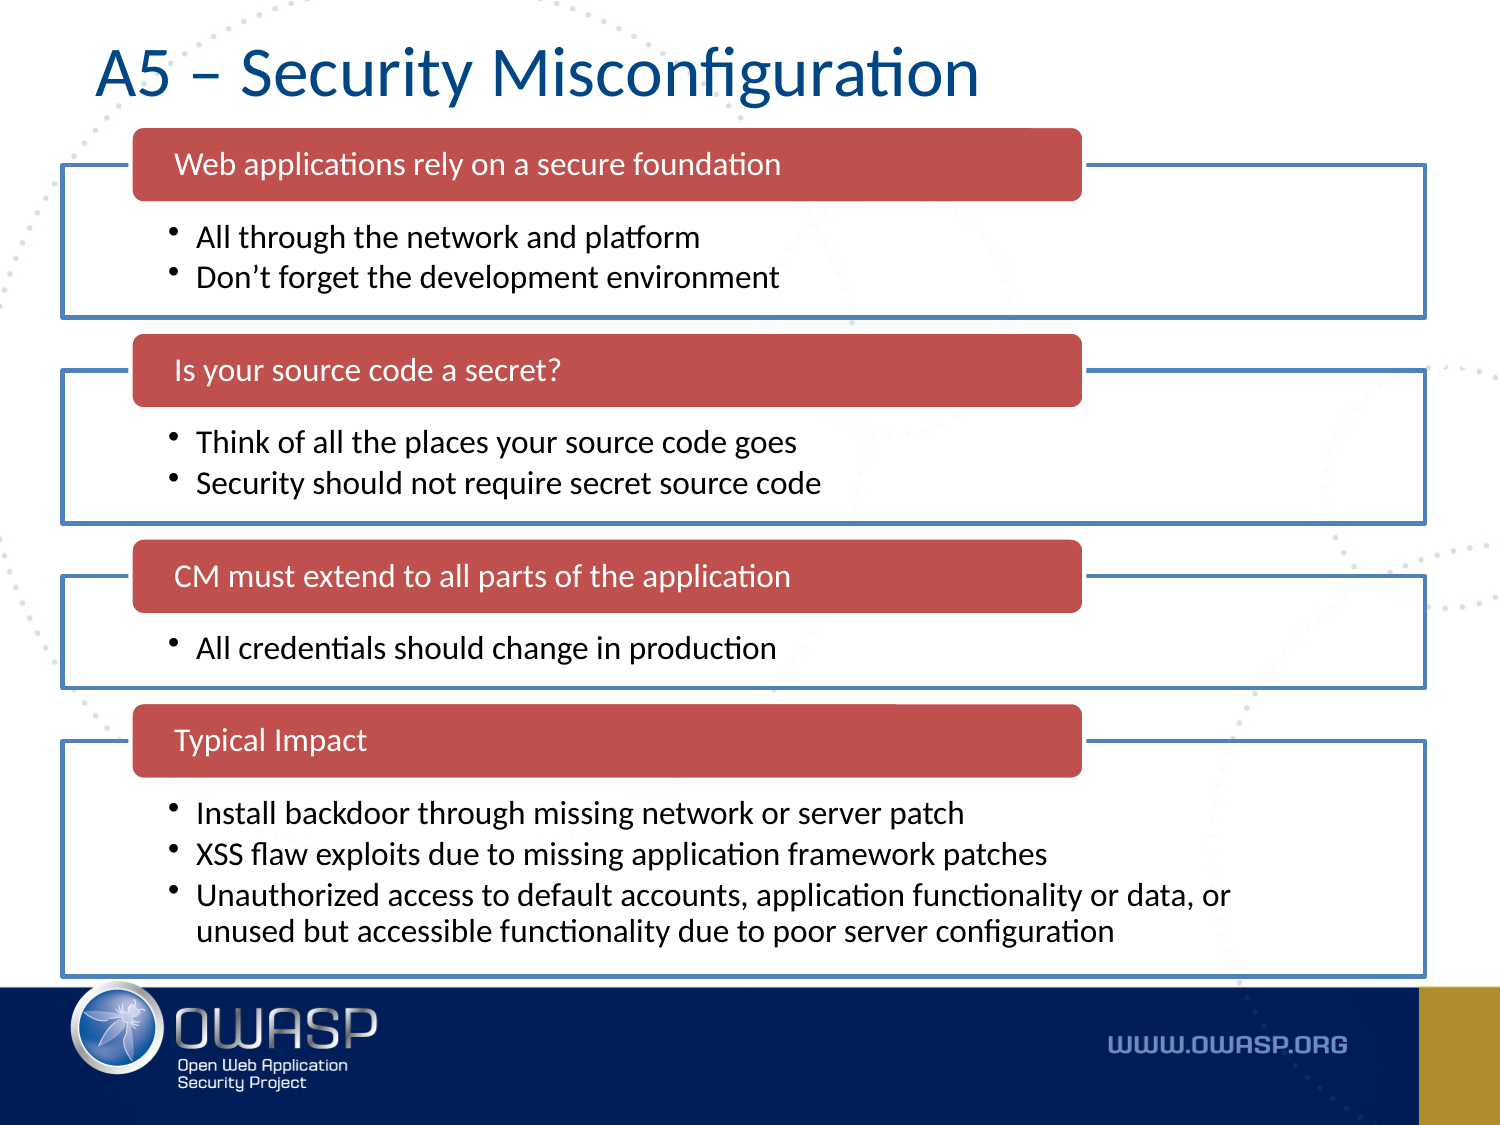

# A5 – Security Misconfiguration
All through the network and platform
Don’t forget the development environment
Web applications rely on a secure foundation
Think of all the places your source code goes
Security should not require secret source code
Is your source code a secret?
All credentials should change in production
CM must extend to all parts of the application
Install backdoor through missing network or server patch
XSS flaw exploits due to missing application framework patches
Unauthorized access to default accounts, application functionality or data, or unused but accessible functionality due to poor server configuration
Typical Impact